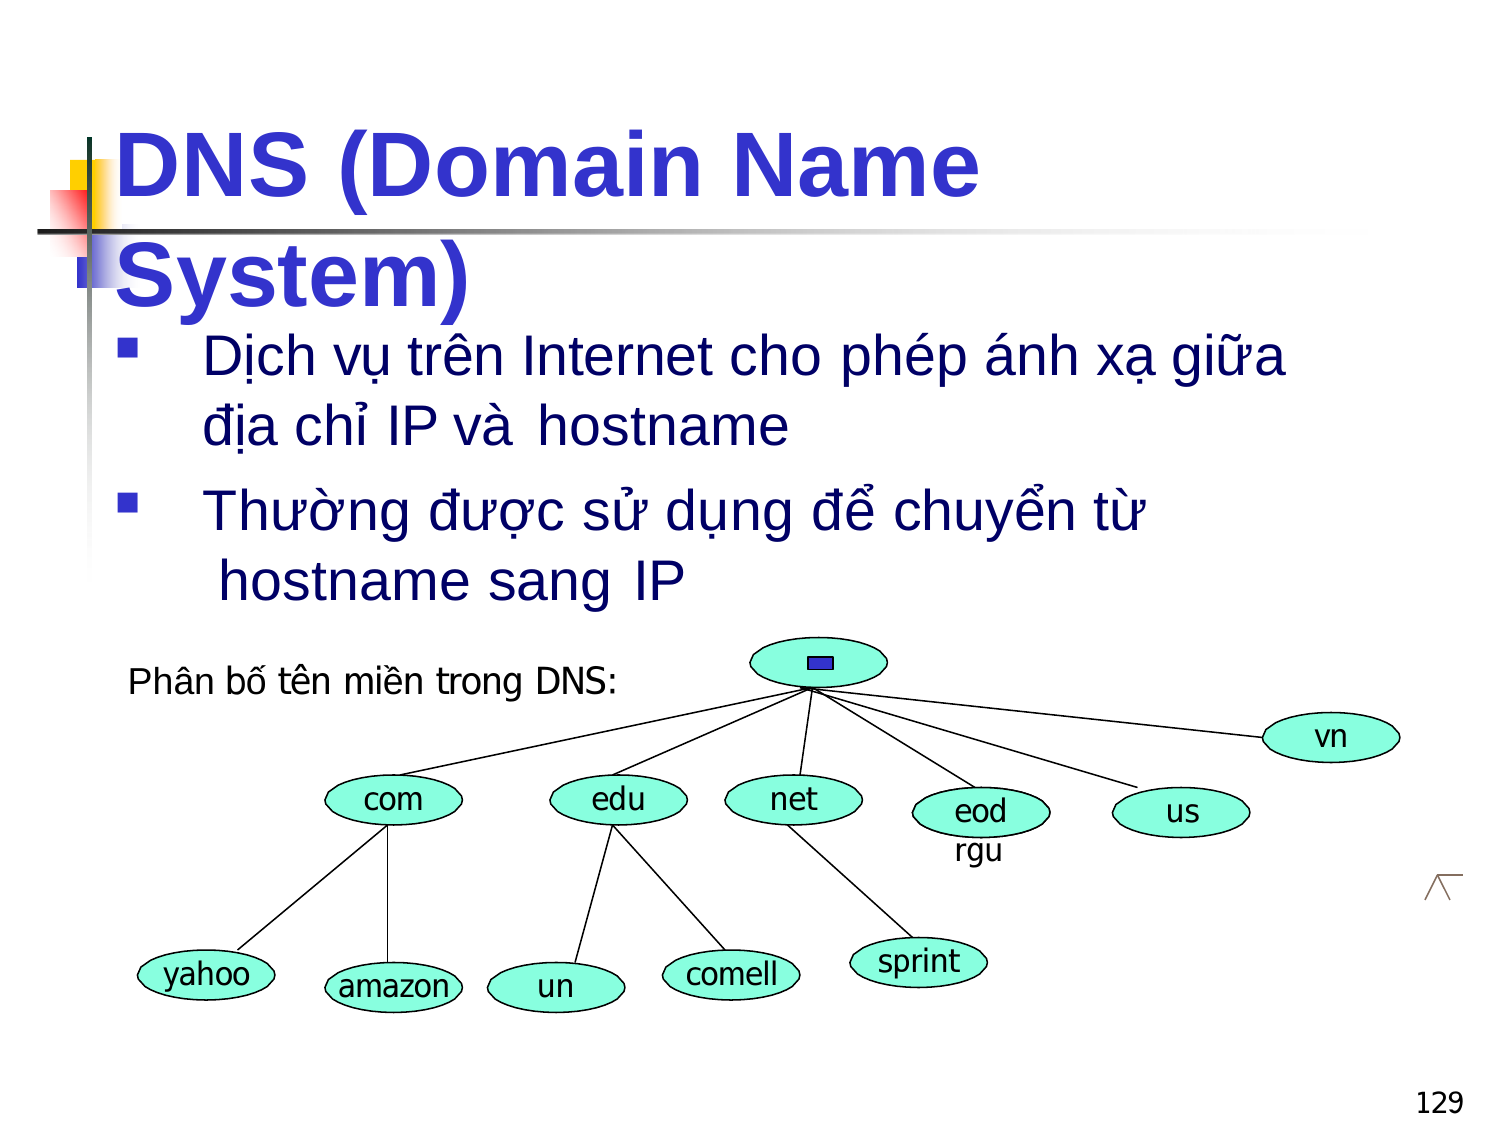

# DNS (Domain Name System)
Dịch vụ trên Internet cho phép ánh xạ giữa  địa chỉ IP và hostname
Thường được sử dụng để chuyển từ  hostname sang IP

Phân bố tên miền trong DNS:

vn

com
edu
net

eodrgu
us

sprint

yahoo
comell

amazon
un
129